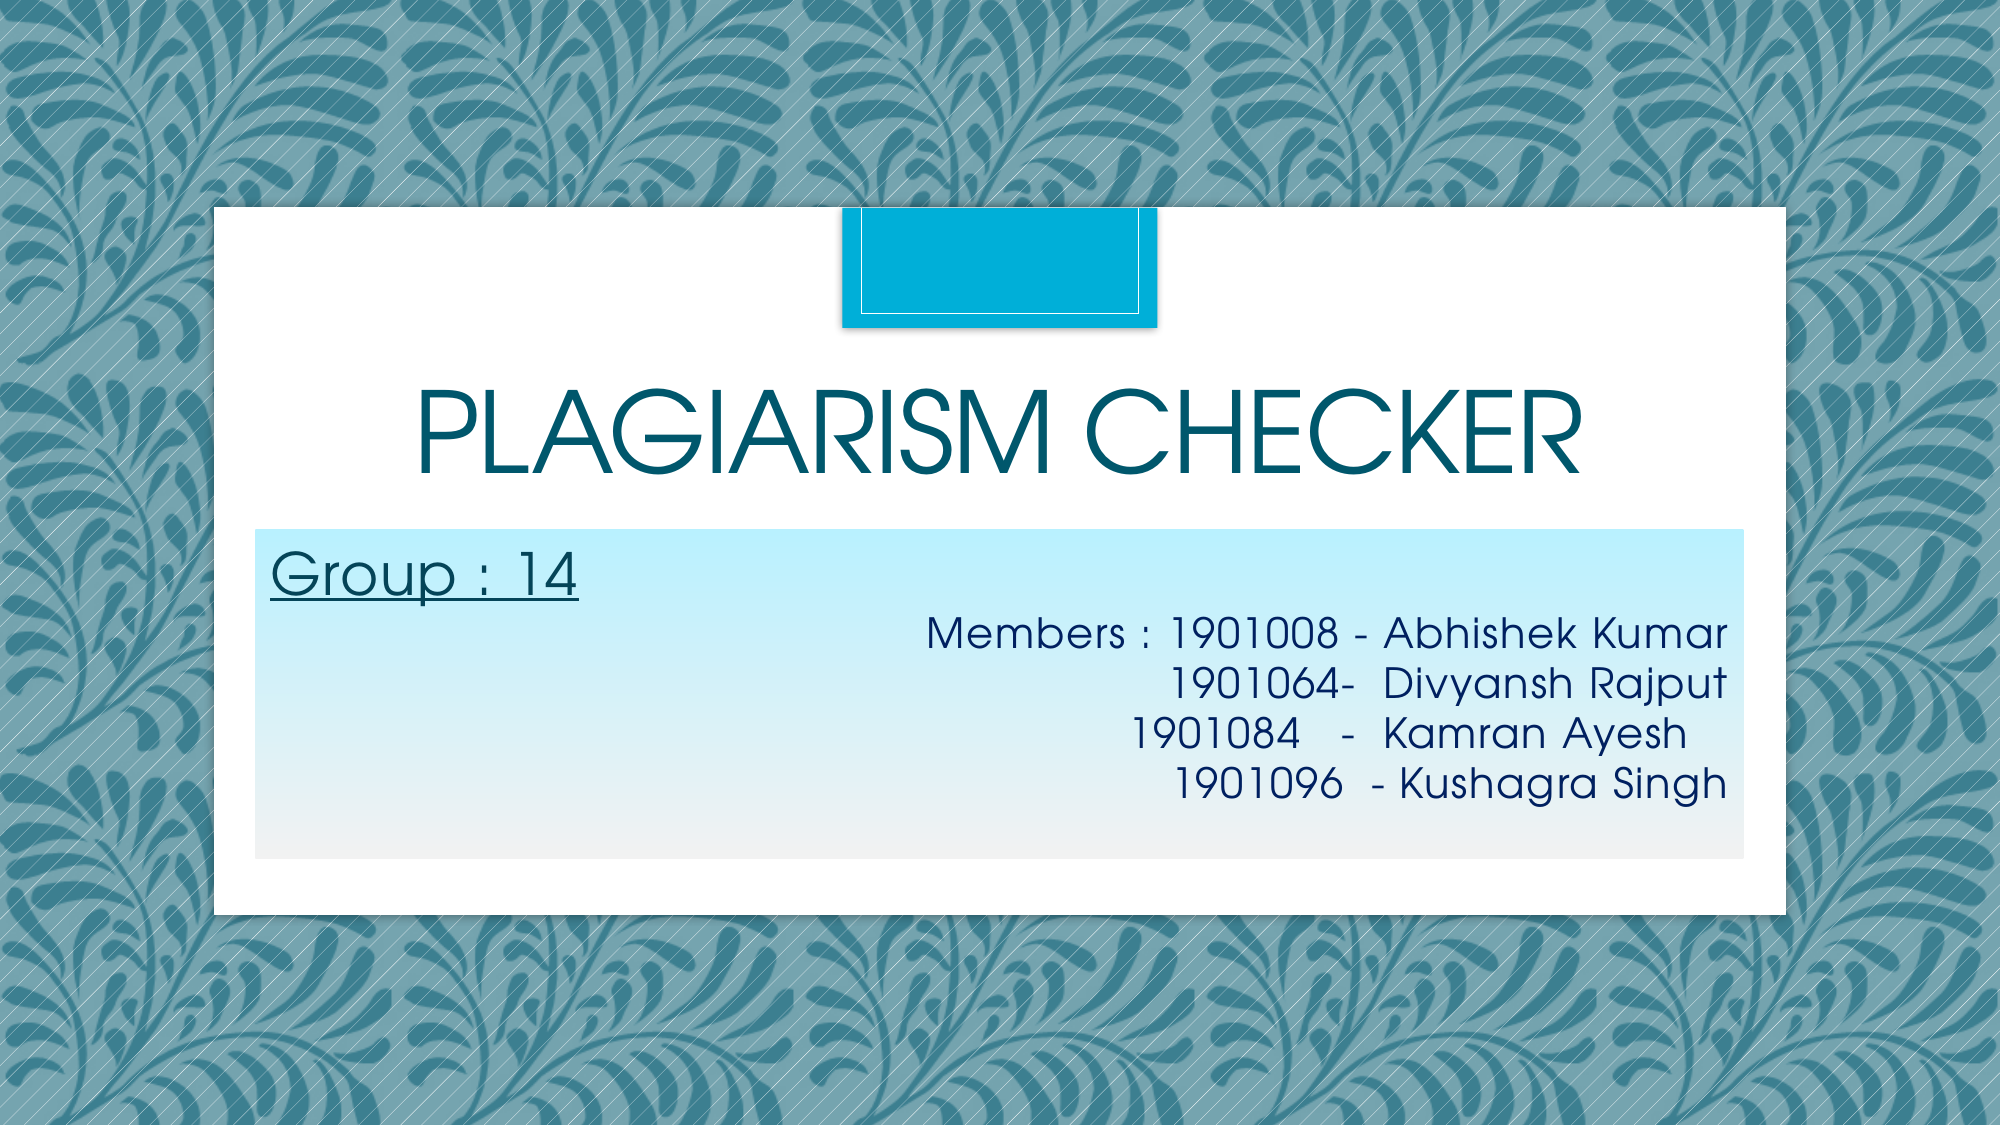

# Plagiarism checker
Group : 14
Members : 1901008 - Abhishek Kumar
1901064-  Divyansh Rajput
1901084   -  Kamran Ayesh
1901096  - Kushagra Singh